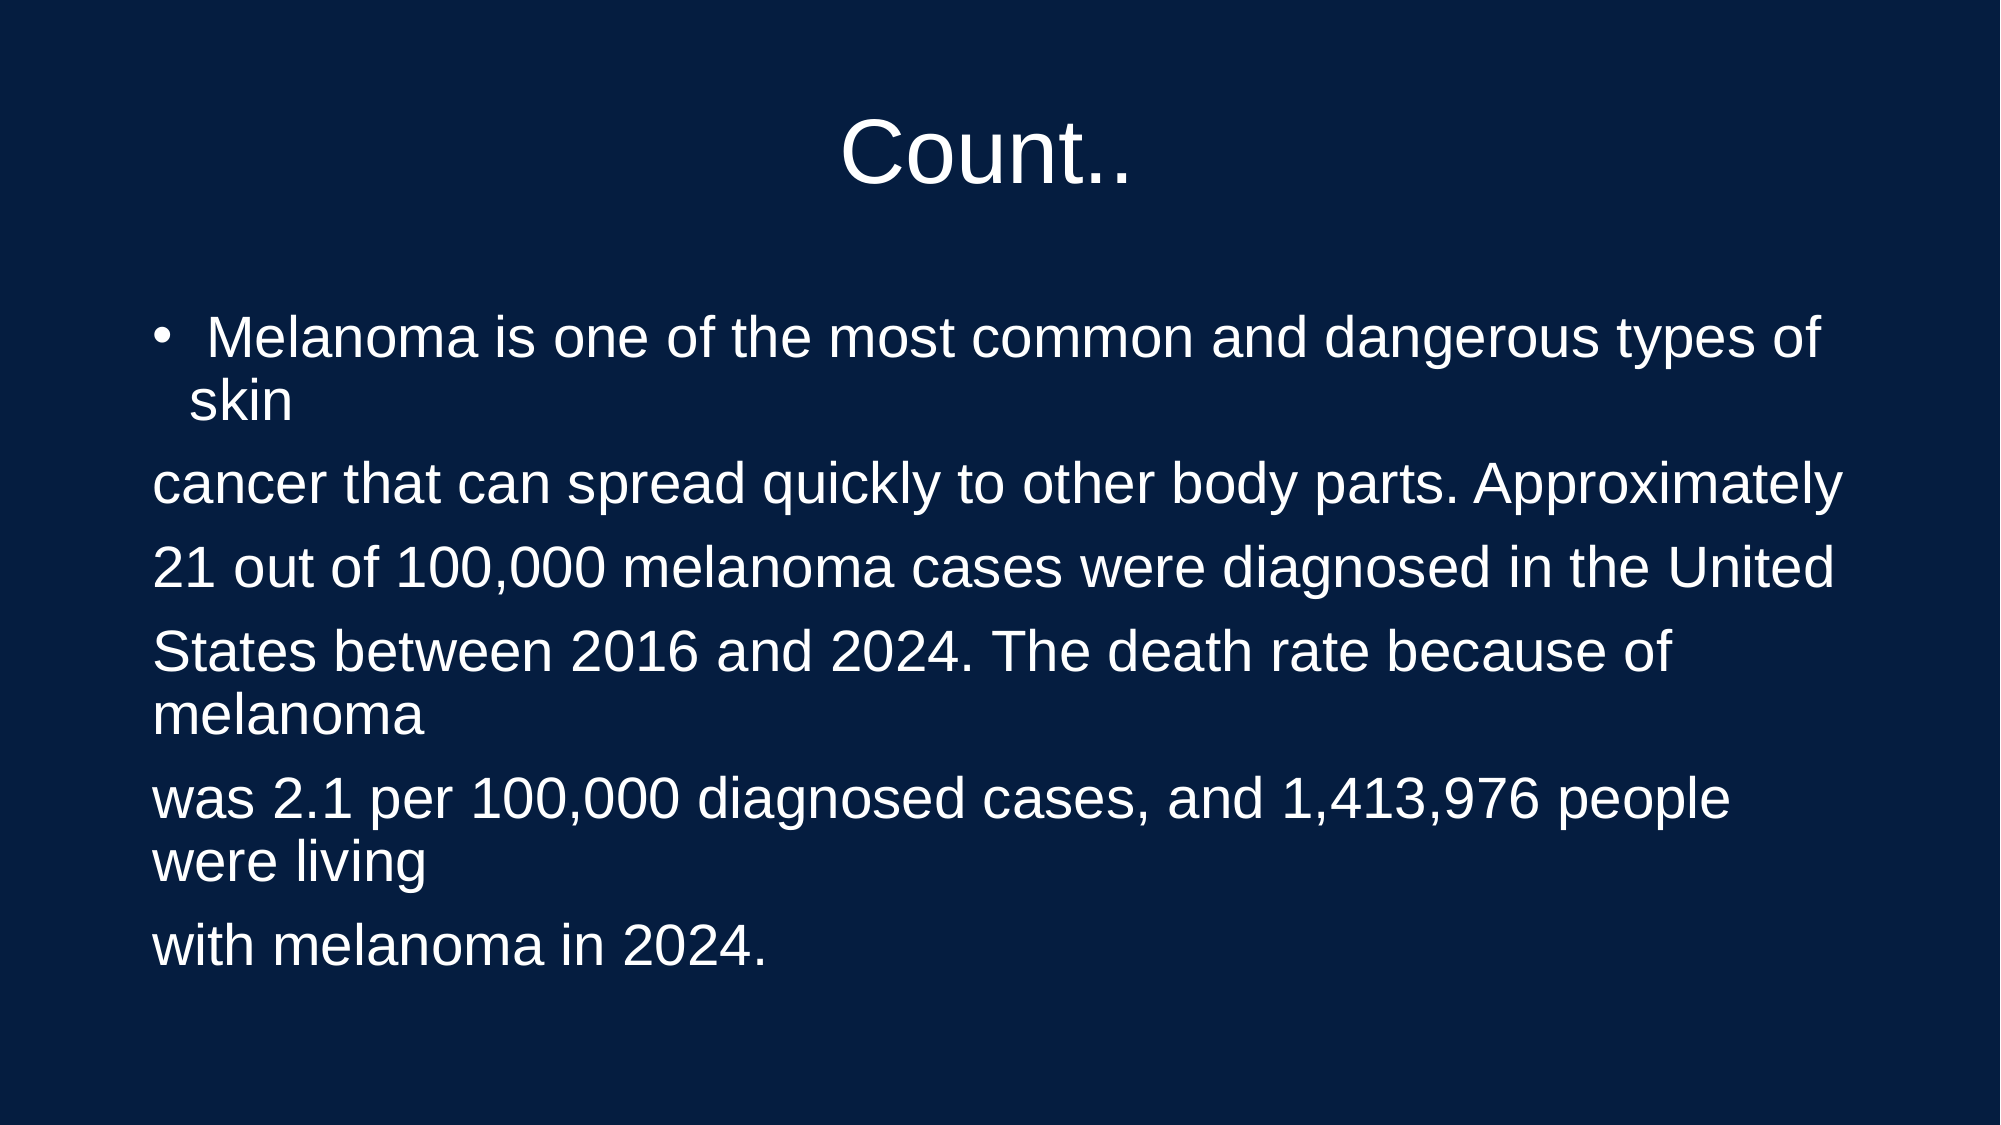

# Count..
 Melanoma is one of the most common and dangerous types of skin
cancer that can spread quickly to other body parts. Approximately
21 out of 100,000 melanoma cases were diagnosed in the United
States between 2016 and 2024. The death rate because of melanoma
was 2.1 per 100,000 diagnosed cases, and 1,413,976 people were living
with melanoma in 2024.